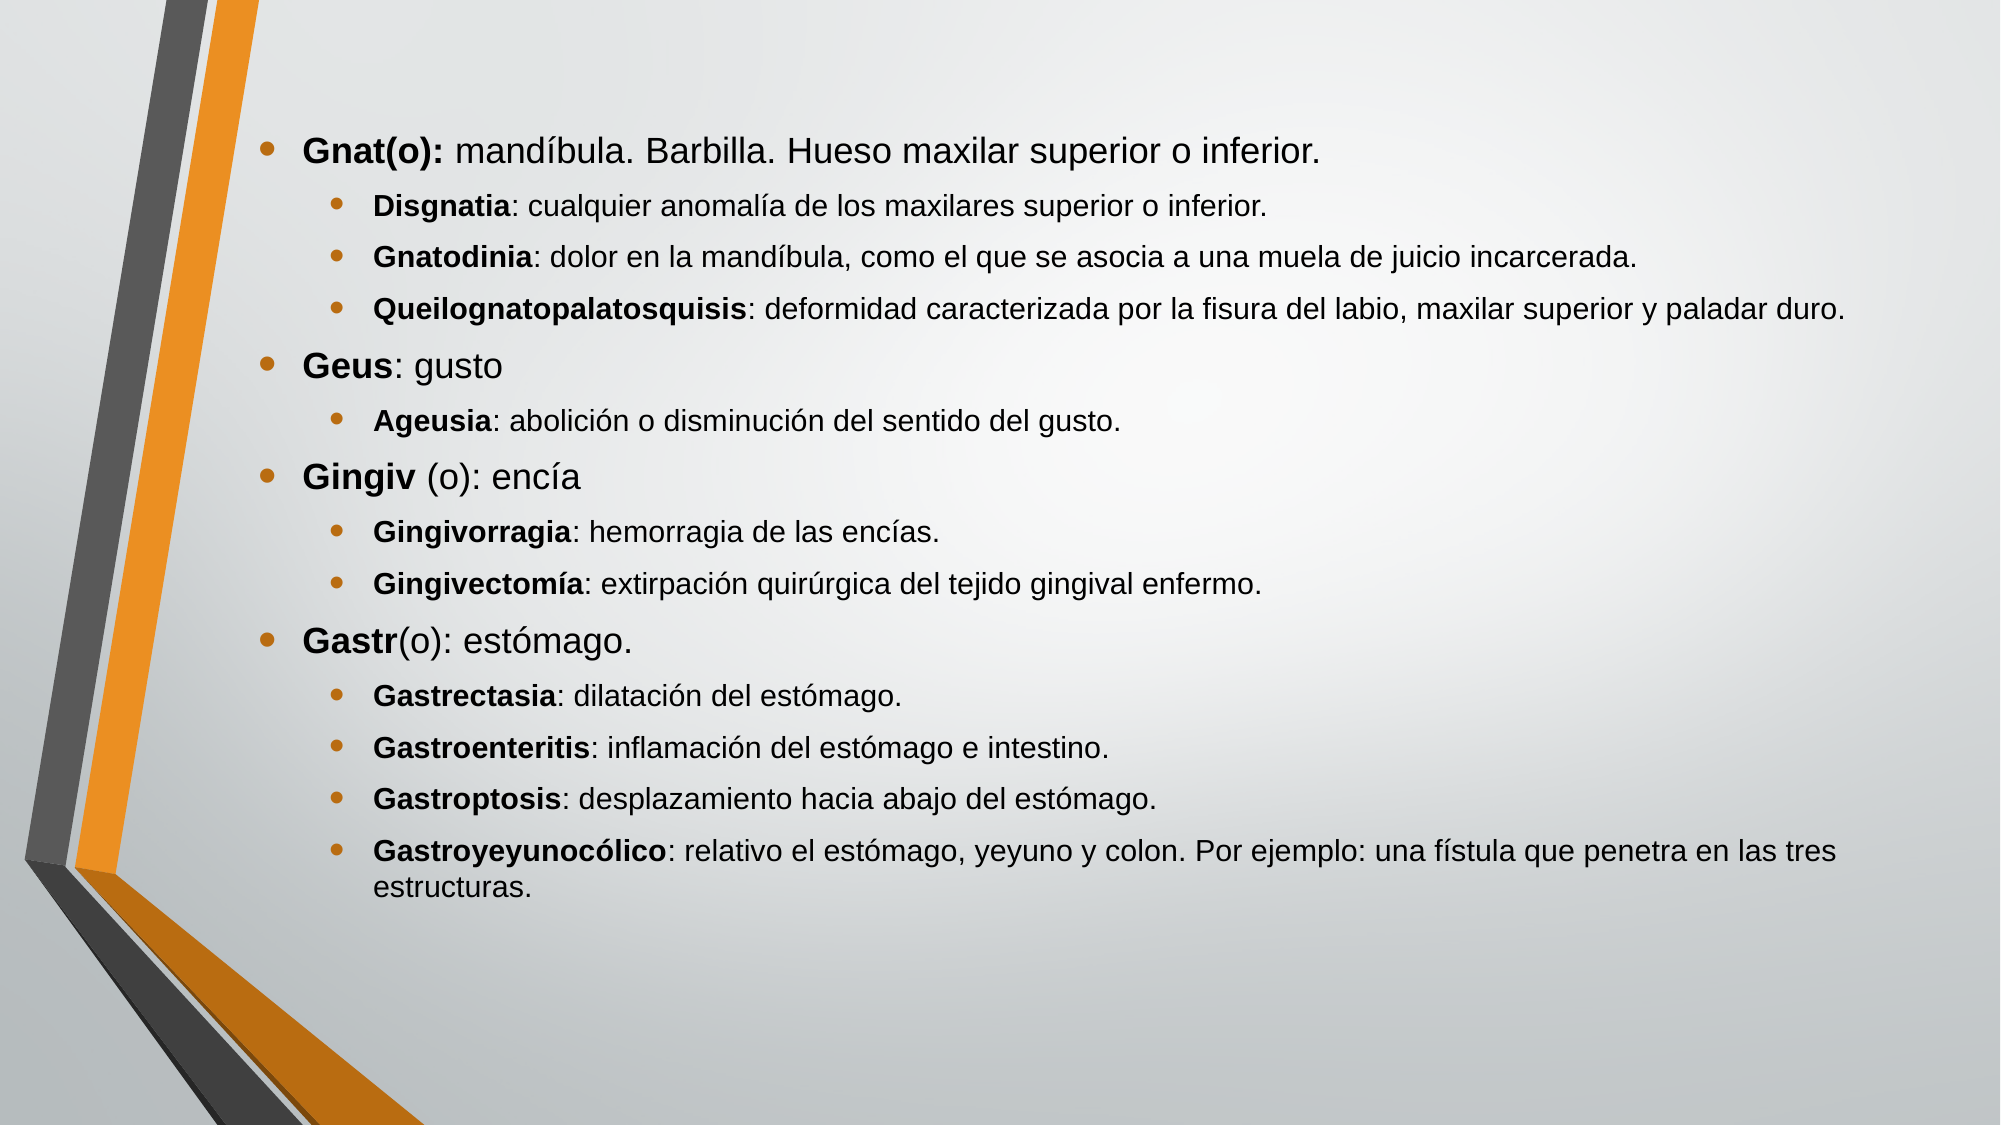

Gnat(o): mandíbula. Barbilla. Hueso maxilar superior o inferior.
Disgnatia: cualquier anomalía de los maxilares superior o inferior.
Gnatodinia: dolor en la mandíbula, como el que se asocia a una muela de juicio incarcerada.
Queilognatopalatosquisis: deformidad caracterizada por la fisura del labio, maxilar superior y paladar duro.
Geus: gusto
Ageusia: abolición o disminución del sentido del gusto.
Gingiv (o): encía
Gingivorragia: hemorragia de las encías.
Gingivectomía: extirpación quirúrgica del tejido gingival enfermo.
Gastr(o): estómago.
Gastrectasia: dilatación del estómago.
Gastroenteritis: inflamación del estómago e intestino.
Gastroptosis: desplazamiento hacia abajo del estómago.
Gastroyeyunocólico: relativo el estómago, yeyuno y colon. Por ejemplo: una fístula que penetra en las tres estructuras.